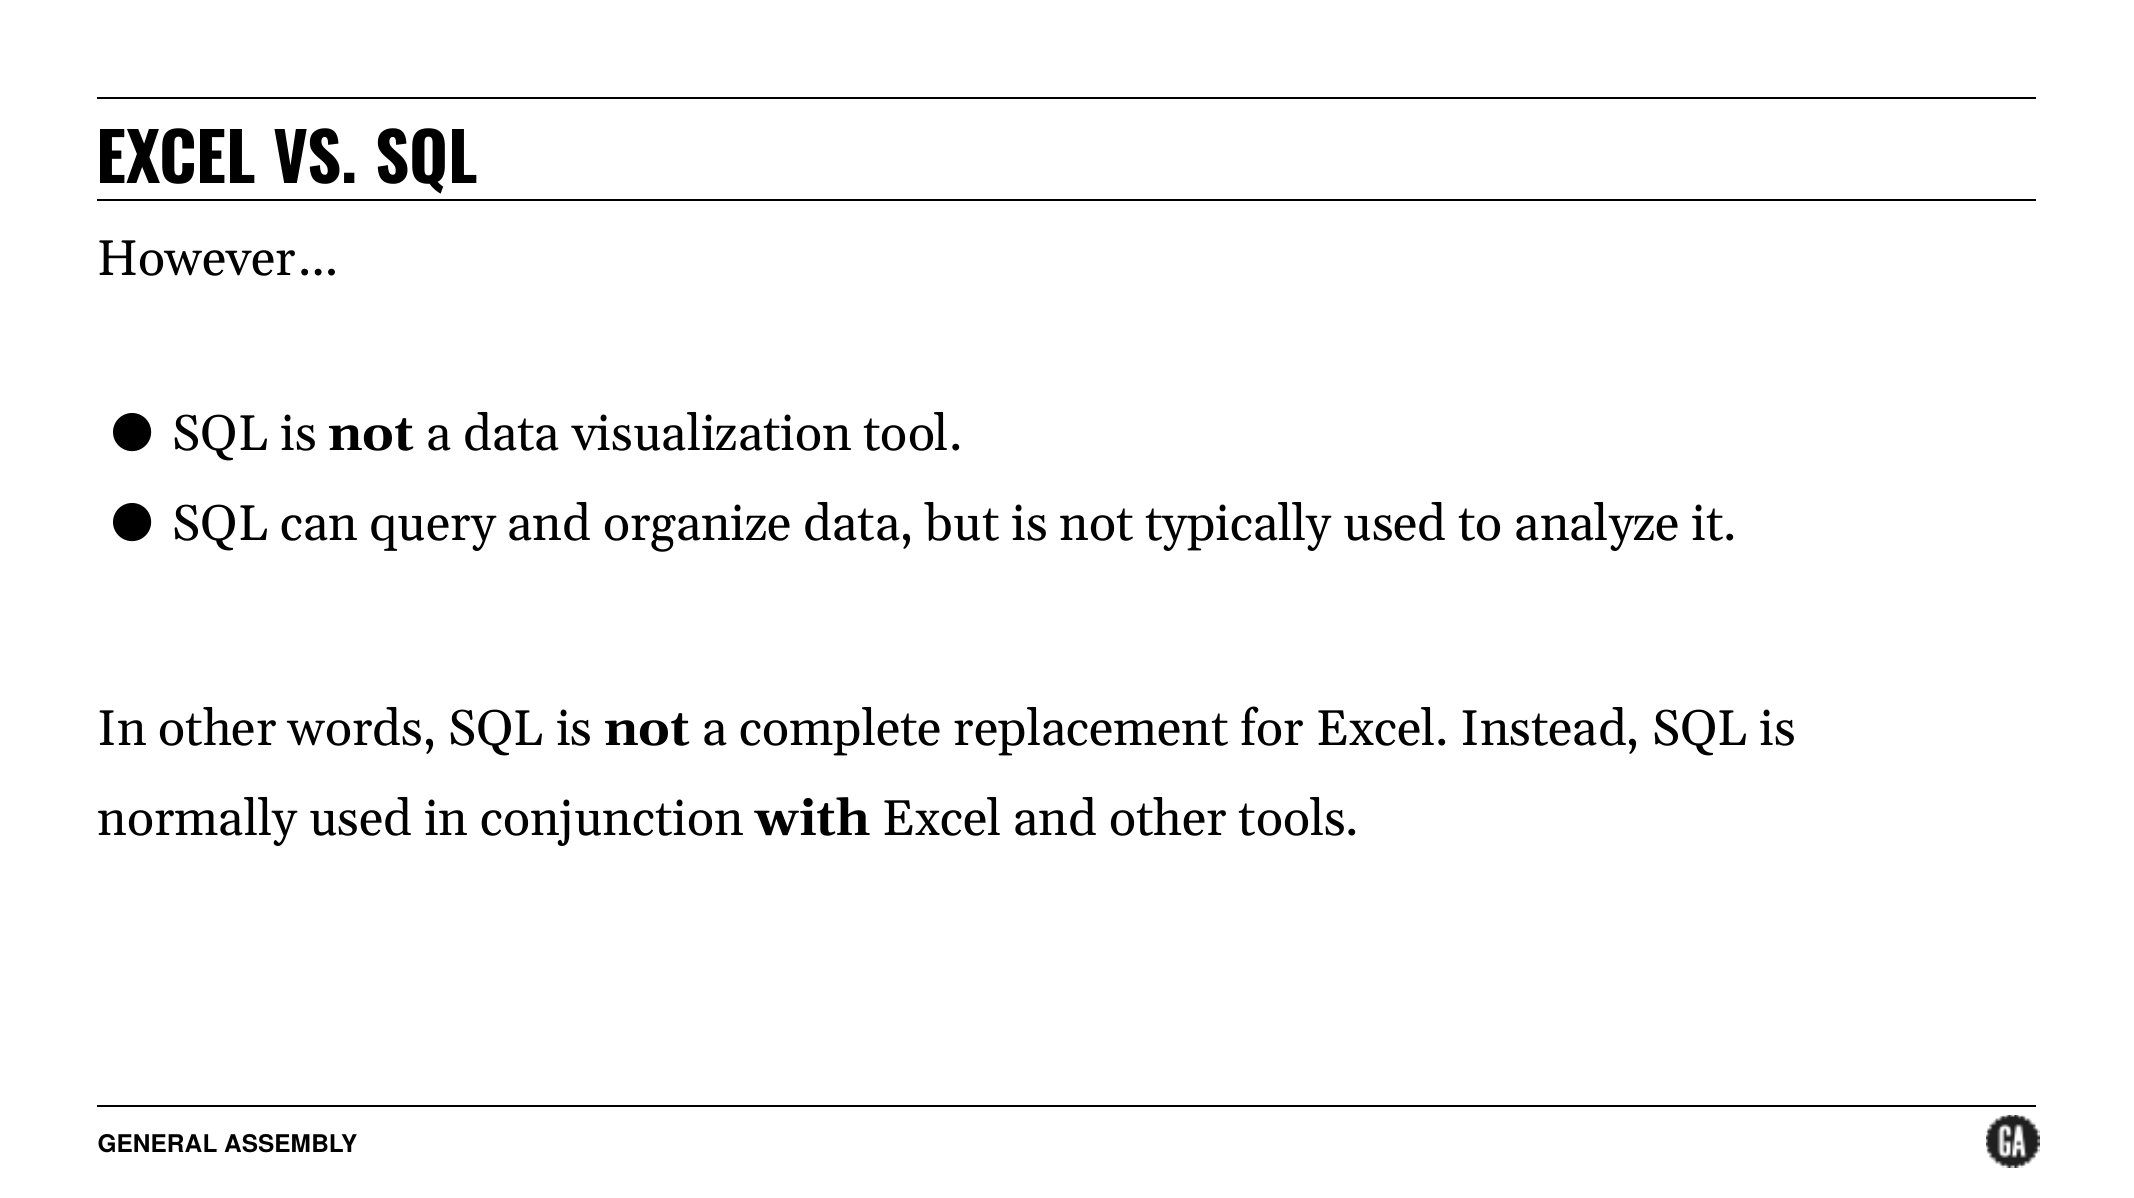

# EXCEL VS. SQL
However…
SQL is not a data visualization tool.
SQL can query and organize data, but is not typically used to analyze it.
In other words, SQL is not a complete replacement for Excel. Instead, SQL is normally used in conjunction with Excel and other tools.